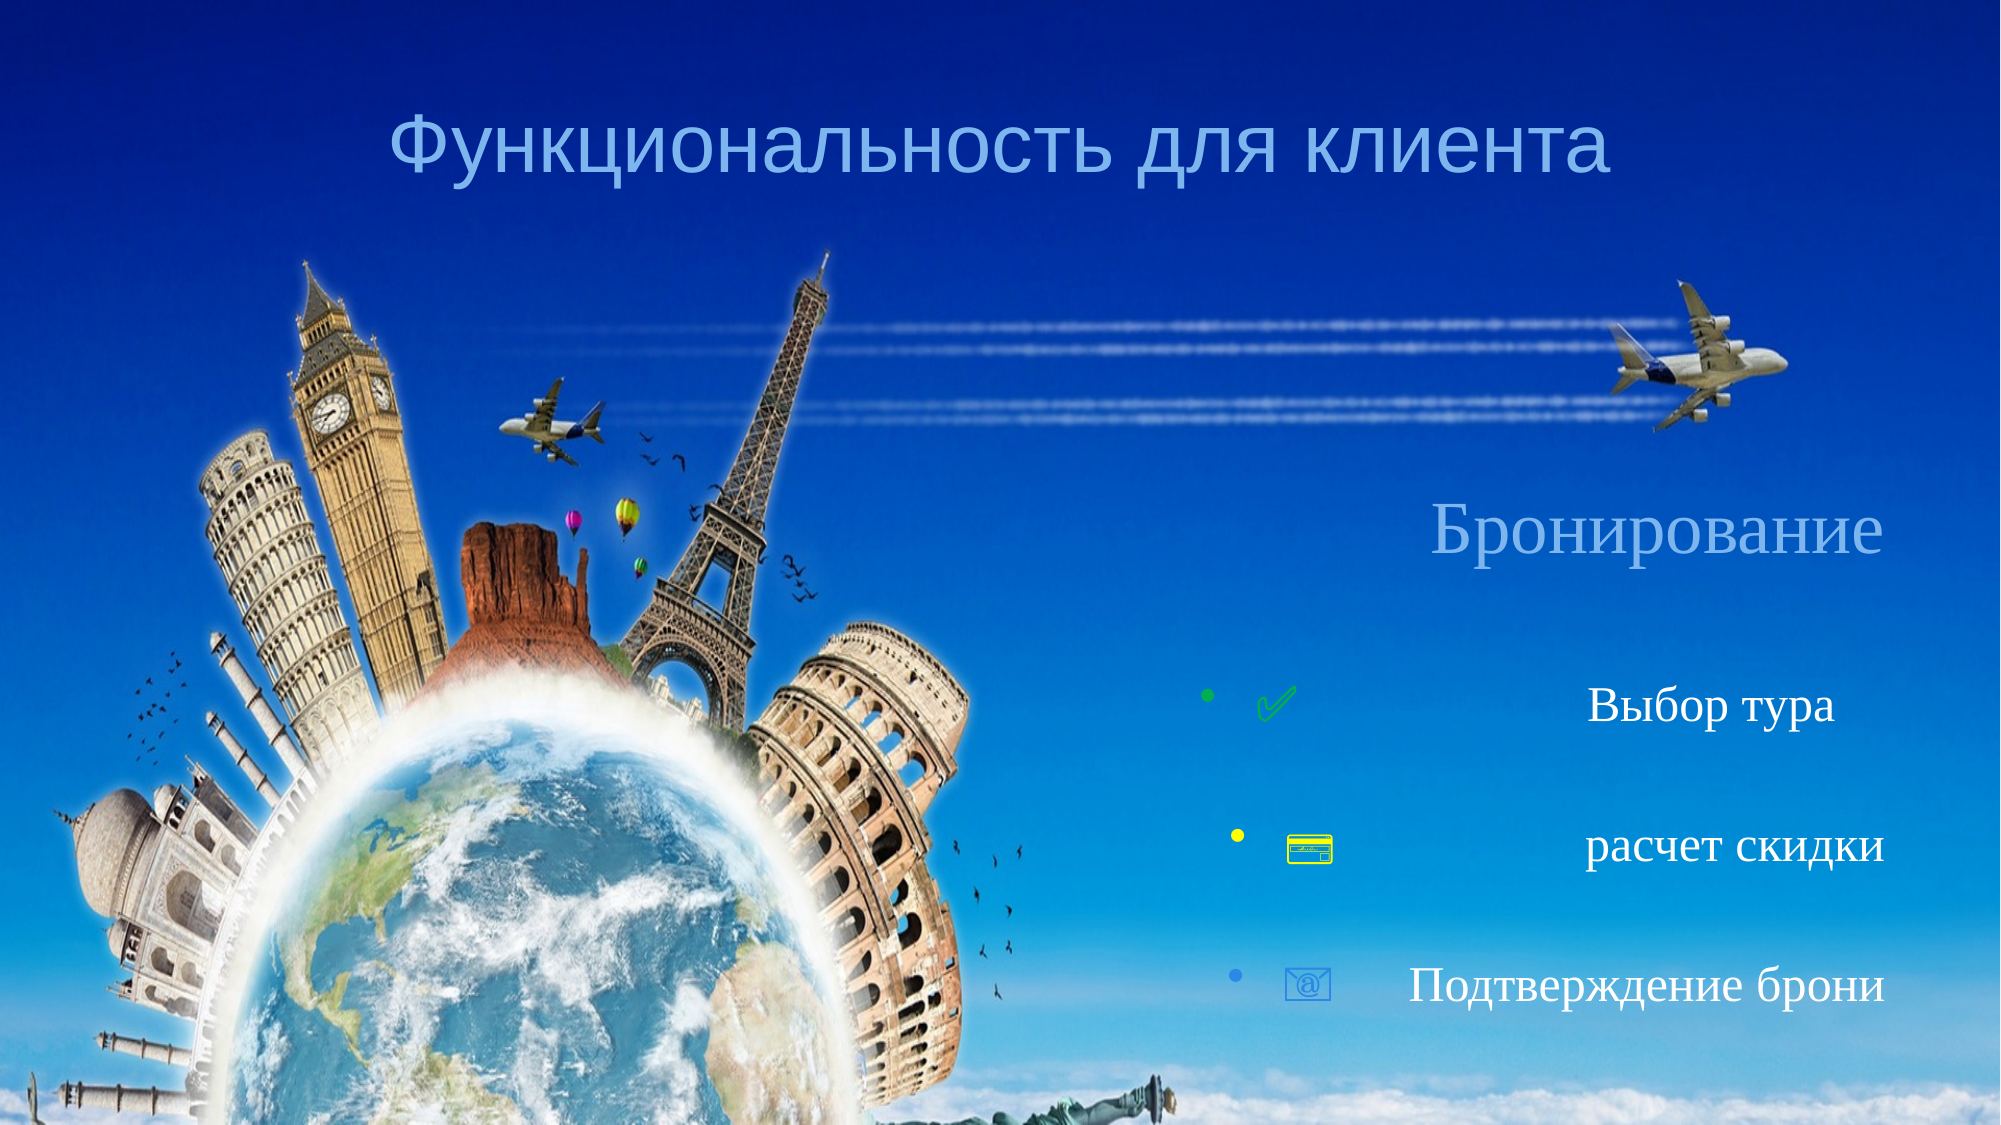

# Функциональность для клиента
Бронирование

✅                       Выбор тура

💳                    расчет скидки

📧      Подтверждение брони